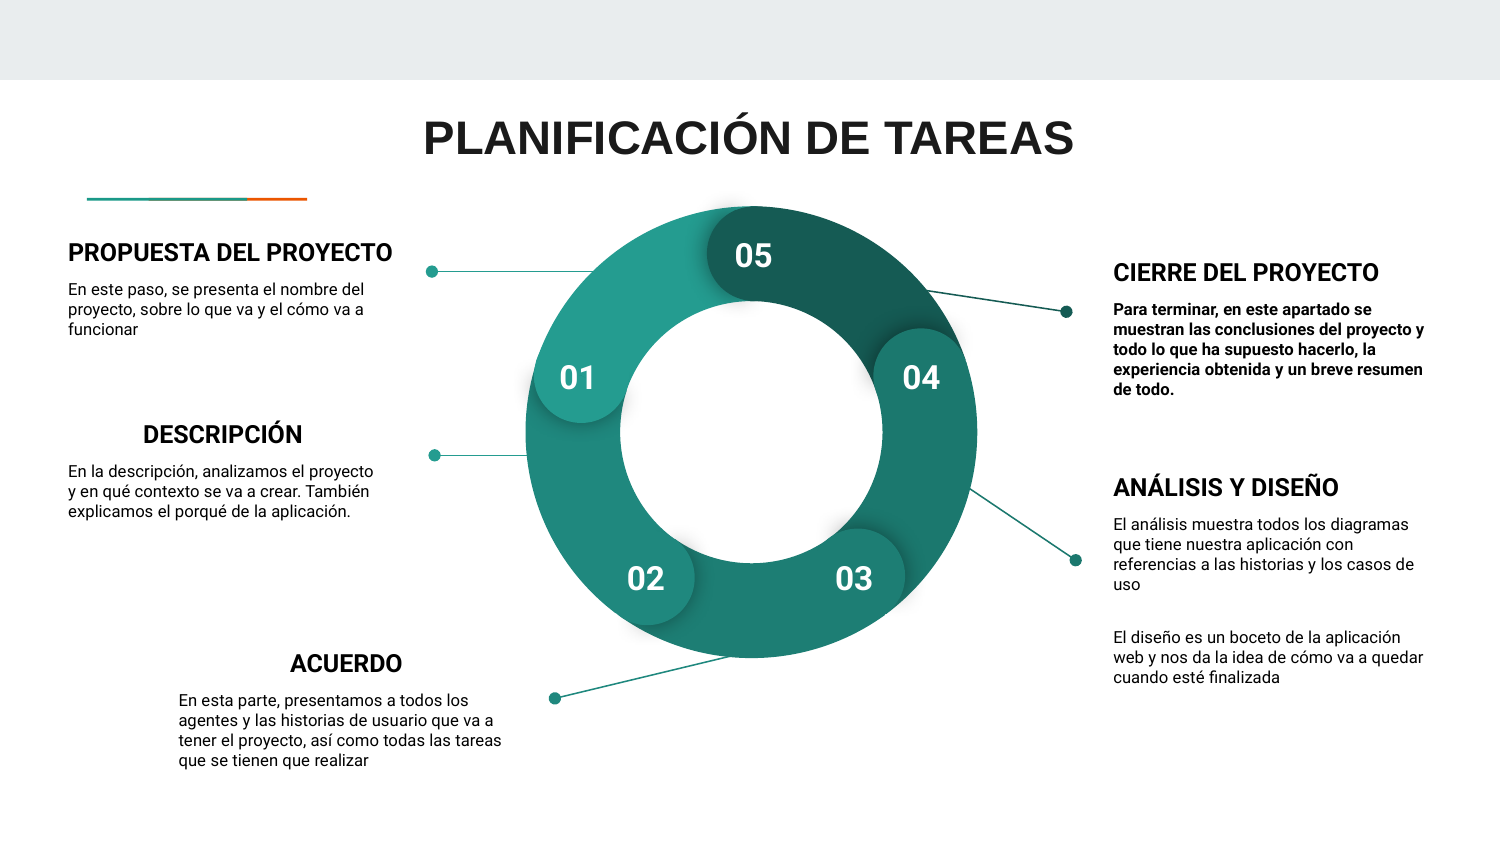

# PLANIFICACIÓN DE TAREAS

05

01
04

02
03
PROPUESTA DEL PROYECTO

En este paso, se presenta el nombre del proyecto, sobre lo que va y el cómo va a funcionar
CIERRE DEL PROYECTO

Para terminar, en este apartado se muestran las conclusiones del proyecto y  todo lo que ha supuesto hacerlo, la  experiencia obtenida y un breve resumen de todo.
DESCRIPCIÓN

En la descripción, analizamos el proyecto y en qué contexto se va a crear. También explicamos el porqué de la aplicación.
ANÁLISIS Y DISEÑO

El análisis muestra todos los diagramas que tiene nuestra aplicación con referencias a las historias y los casos de uso
El diseño es un boceto de la aplicación web y nos da la idea de cómo va a quedar cuando esté finalizada
ACUERDO

En esta parte, presentamos a todos los agentes y las historias de usuario que va a tener el proyecto, así como todas las tareas que se tienen que realizar